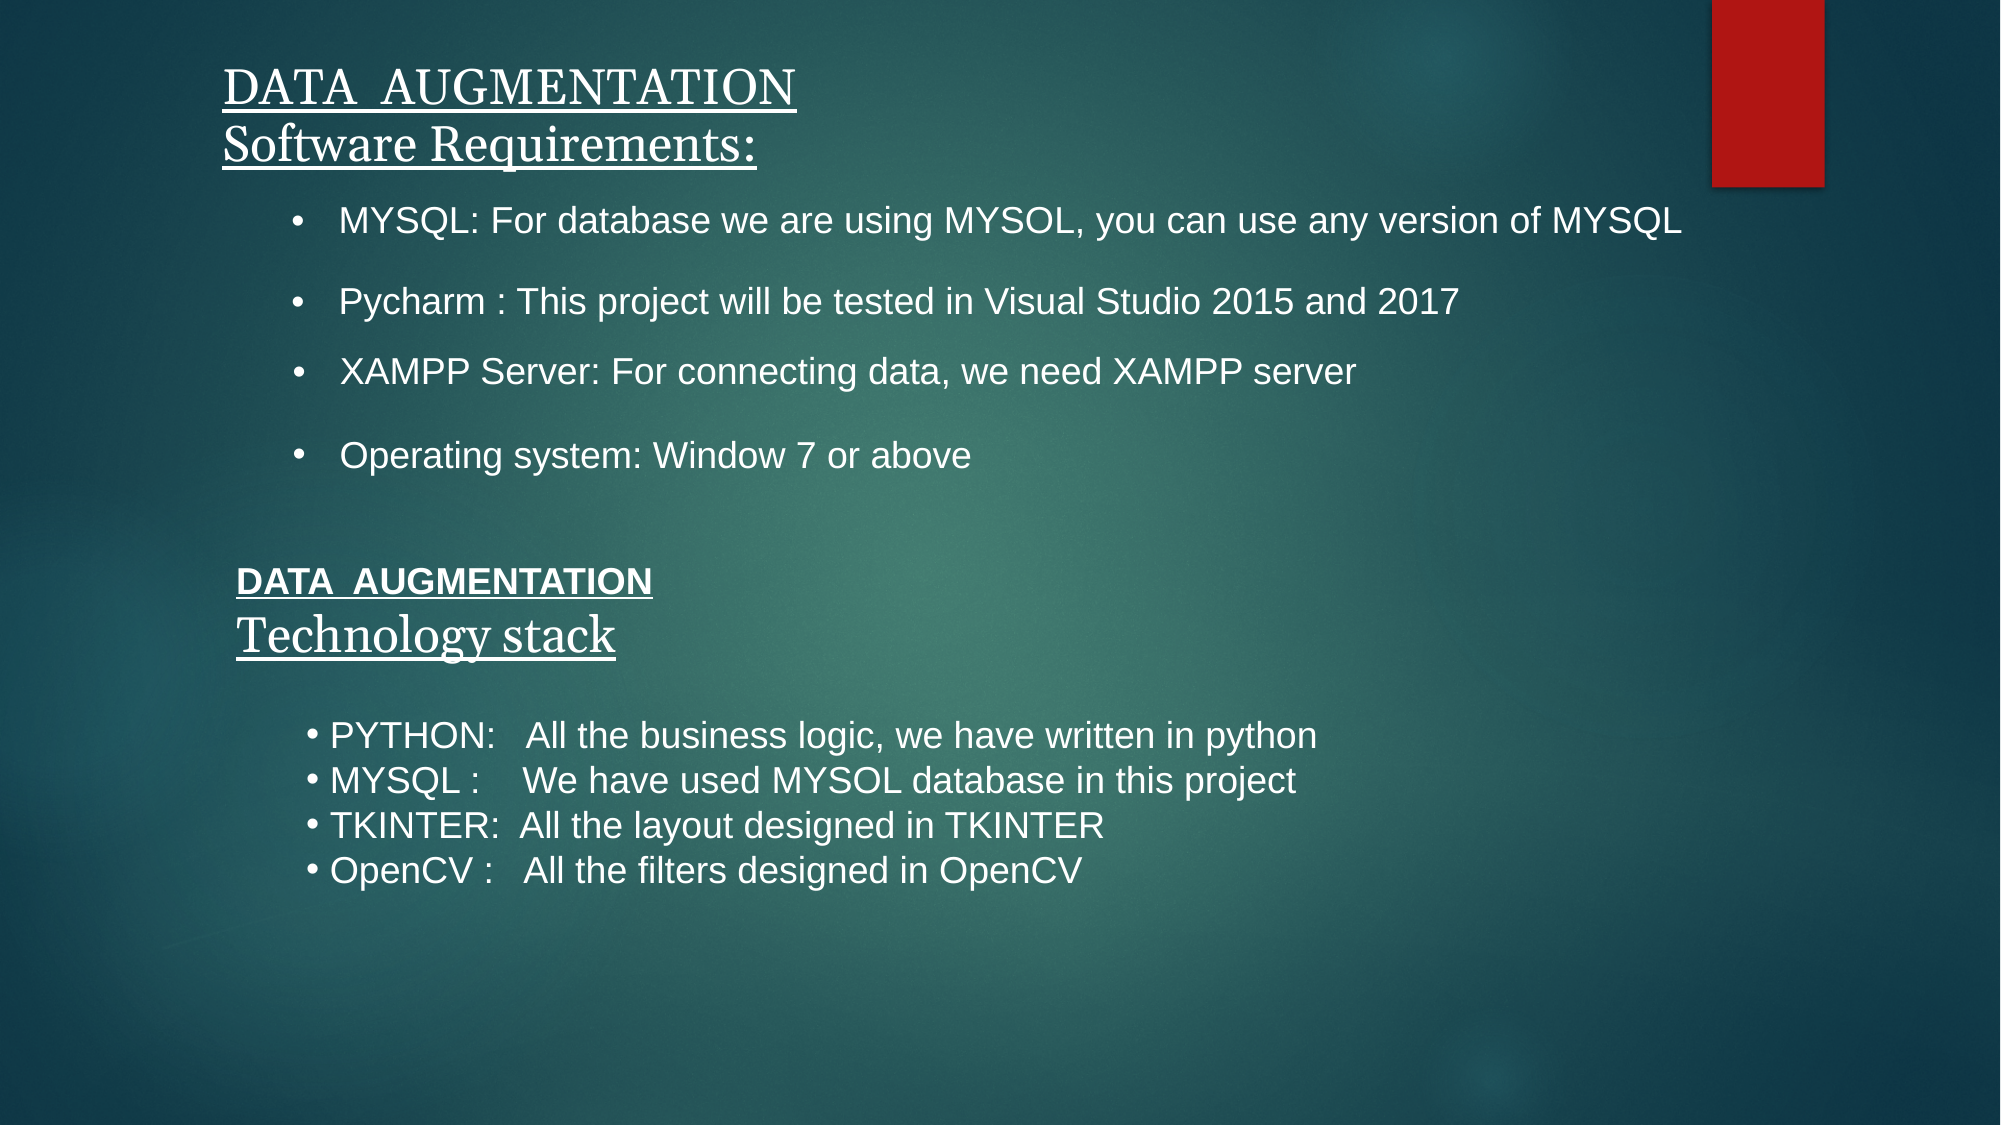

DATA  AUGMENTATION
Software Requirements:

• MYSQL: For database we are using MYSOL, you can use any version of MYSQL

• Pycharm : This project will be tested in Visual Studio 2015 and 2017

• XAMPP Server: For connecting data, we need XAMPP server

Operating system: Window 7 or above

DATA  AUGMENTATION
Technology stack

 PYTHON:   All the business logic, we have written in python
 MYSQL :    We have used MYSOL database in this project
 TKINTER:  All the layout designed in TKINTER
 OpenCV :   All the filters designed in OpenCV